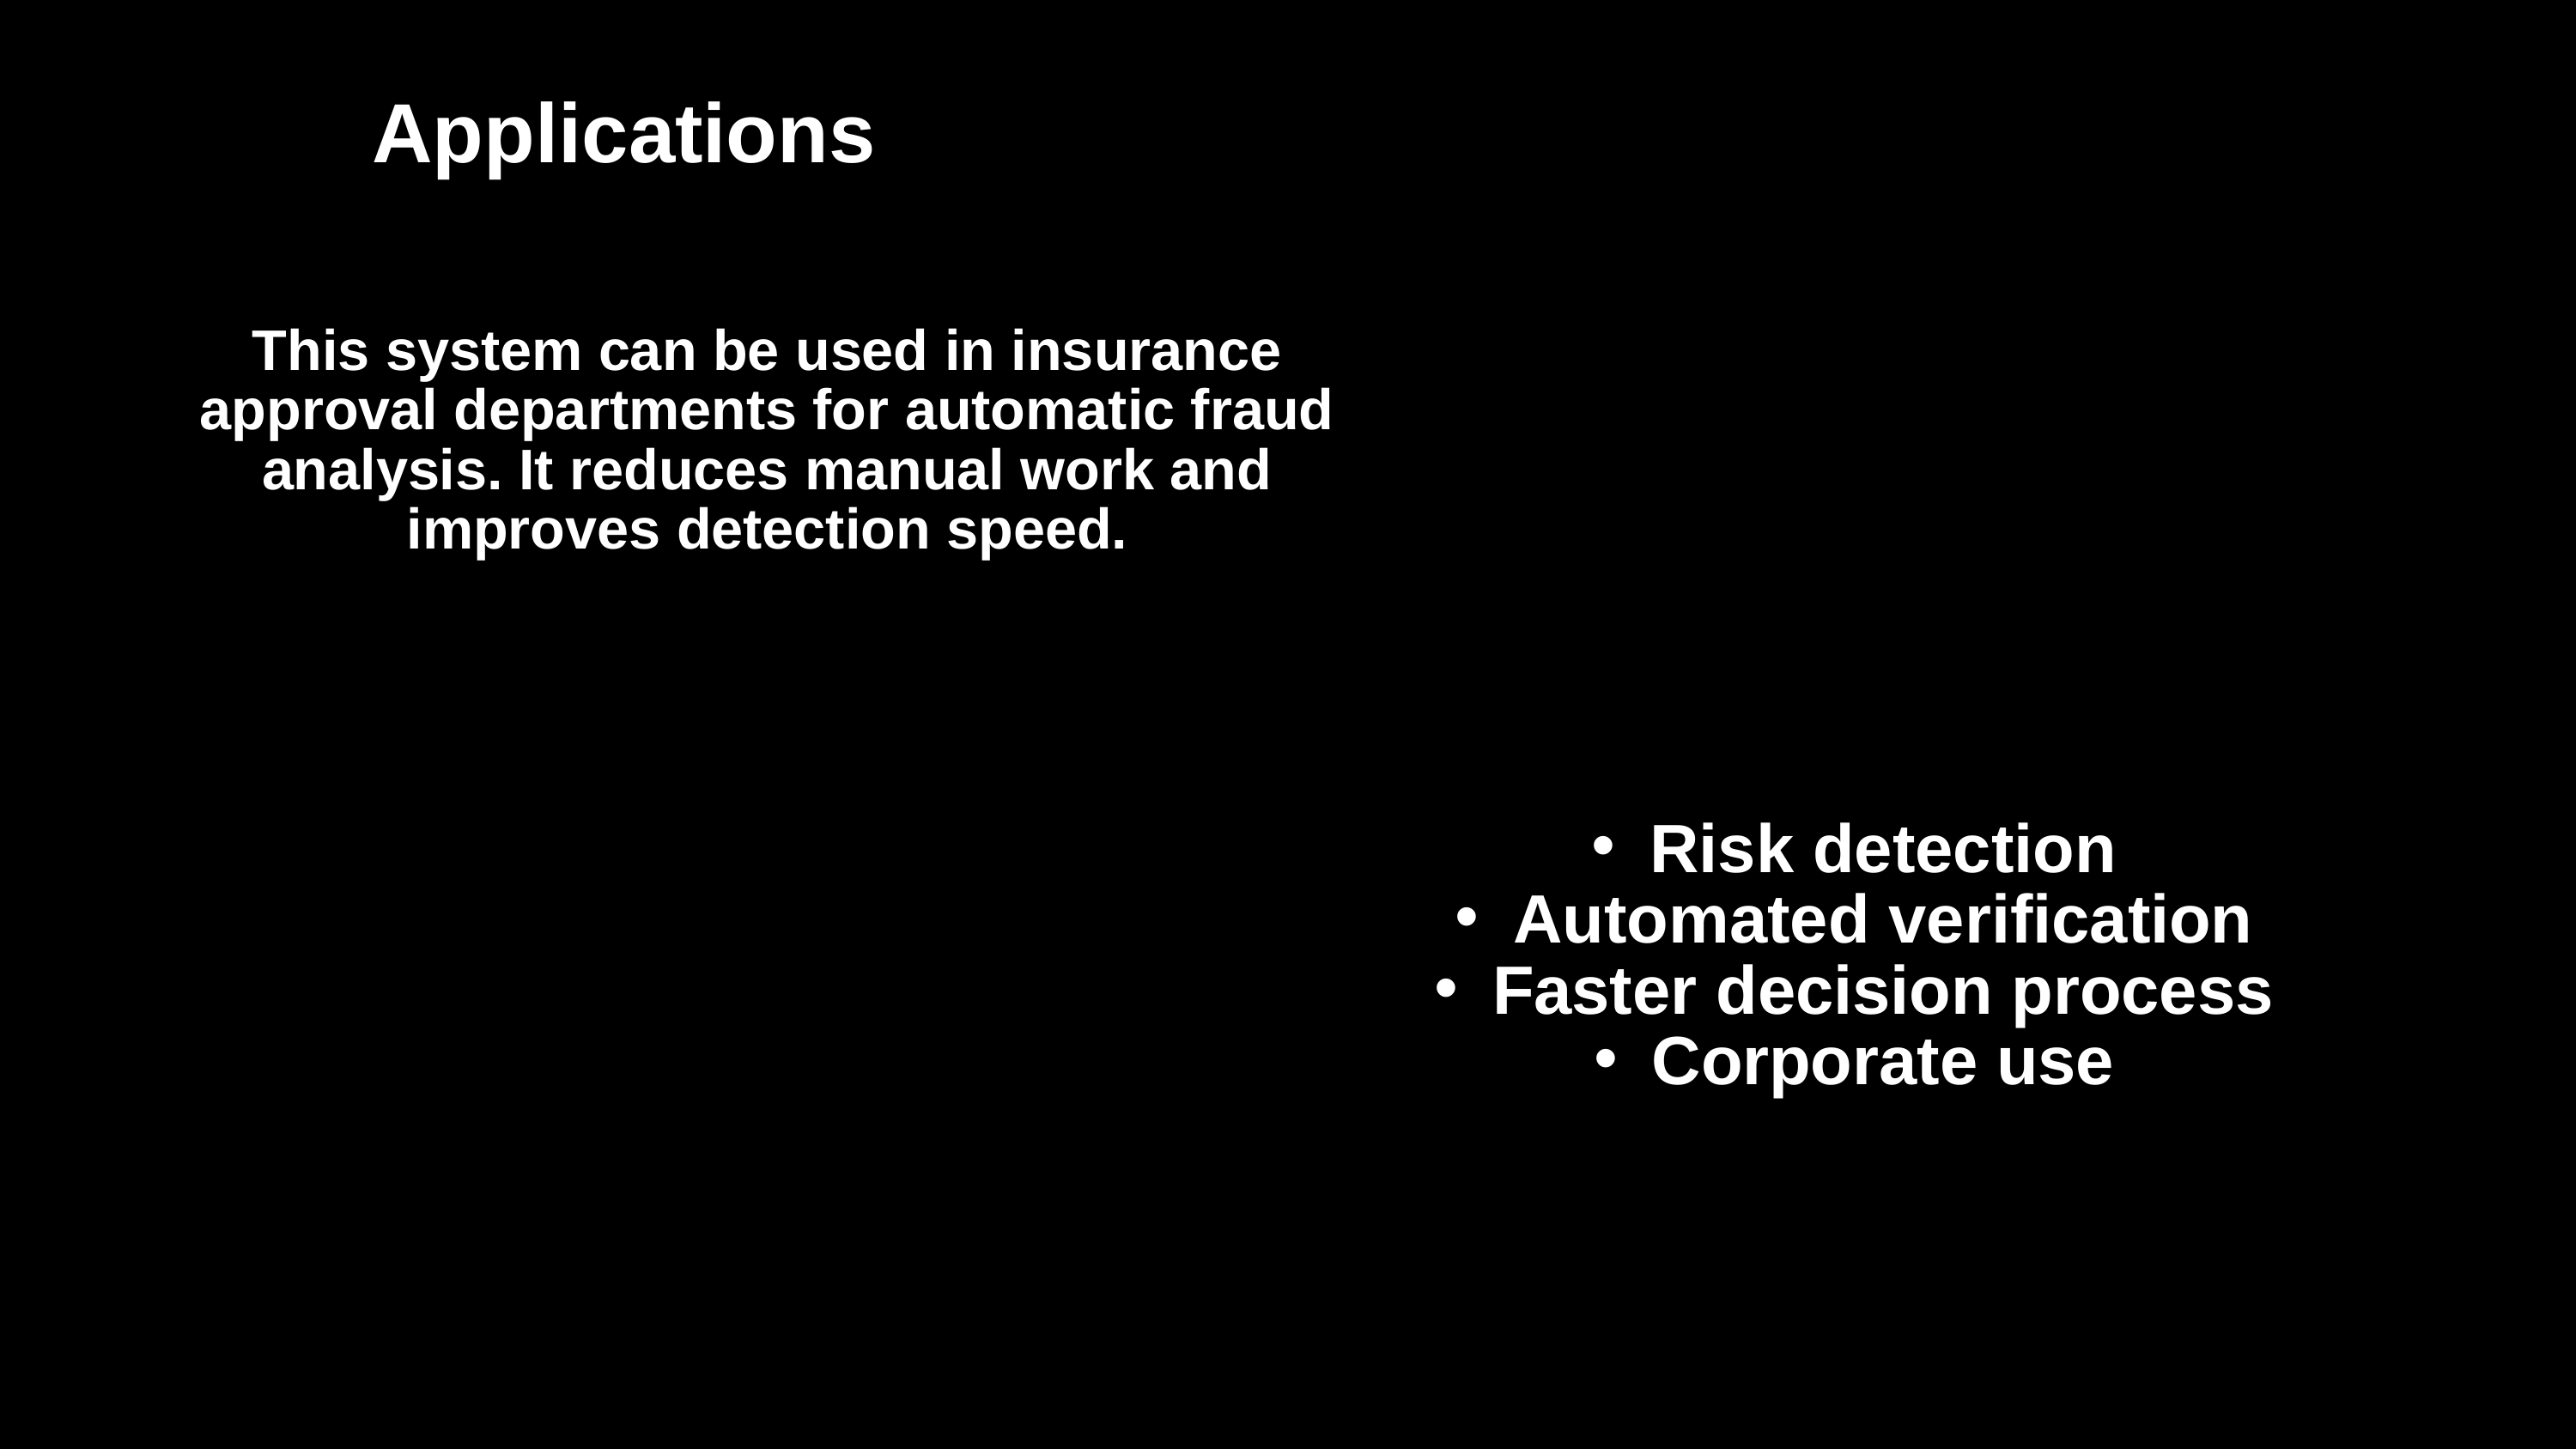

Applications
This system can be used in insurance approval departments for automatic fraud analysis. It reduces manual work and improves detection speed.
Risk detection
Automated verification
Faster decision process
Corporate use